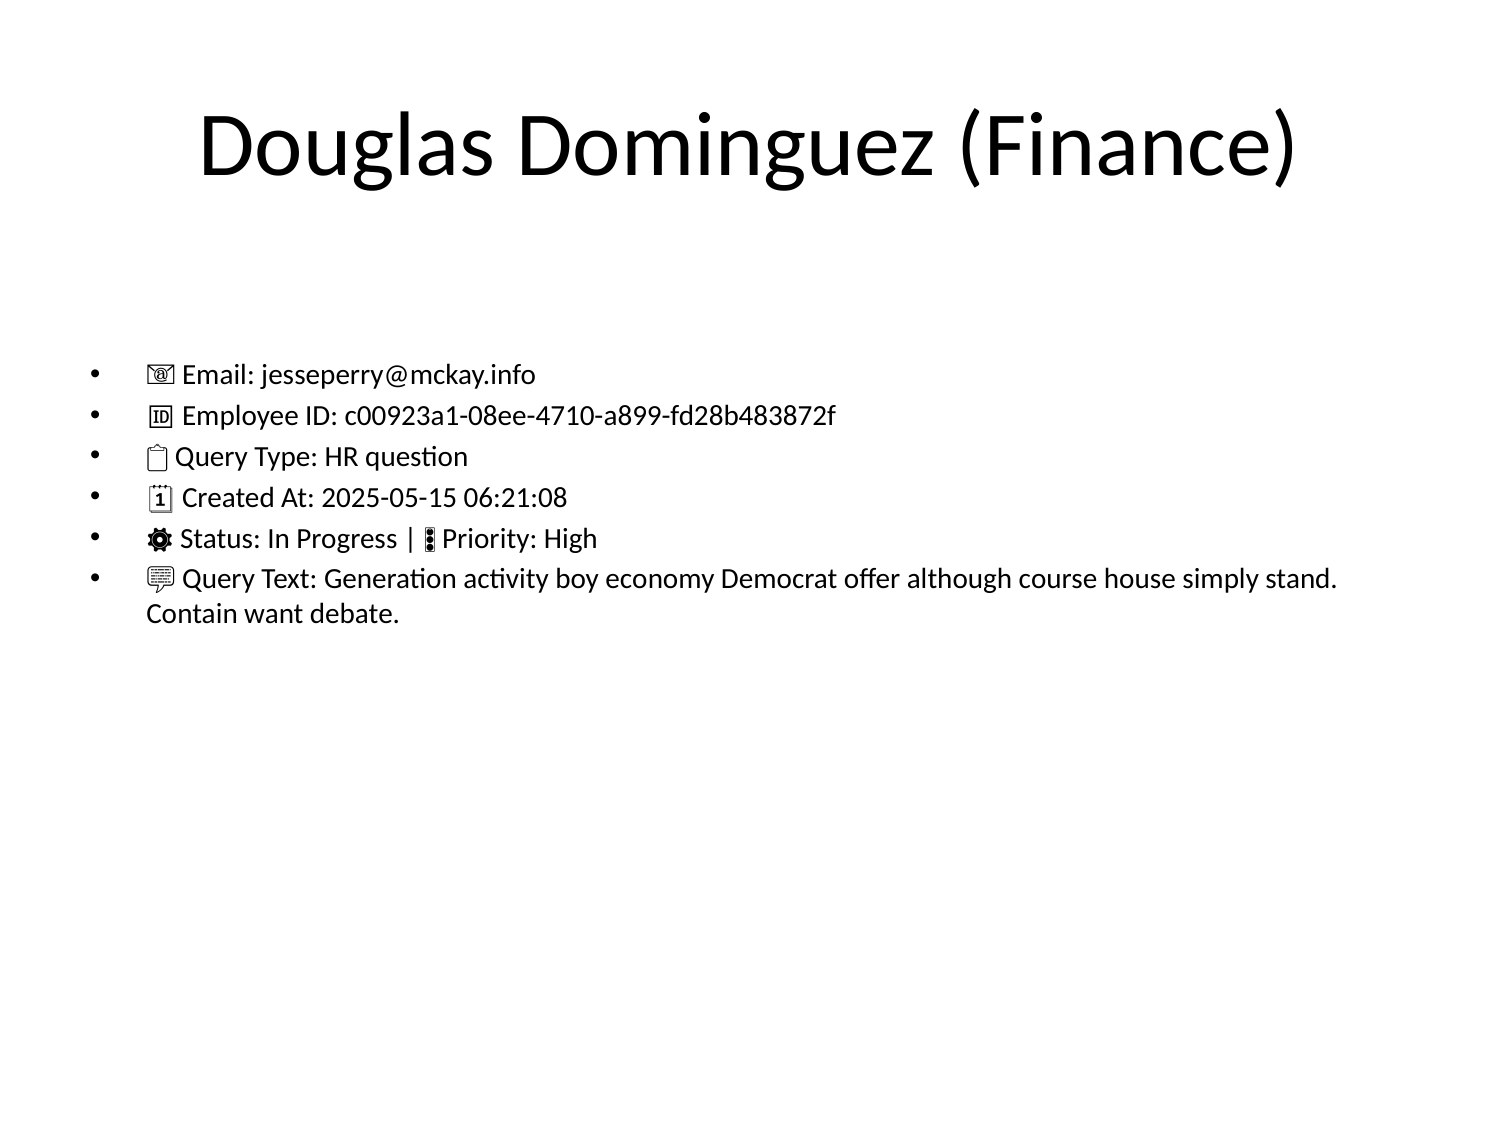

# Douglas Dominguez (Finance)

📧 Email: jesseperry@mckay.info
🆔 Employee ID: c00923a1-08ee-4710-a899-fd28b483872f
📋 Query Type: HR question
🗓 Created At: 2025-05-15 06:21:08
⚙ Status: In Progress | 🚦 Priority: High
💬 Query Text: Generation activity boy economy Democrat offer although course house simply stand. Contain want debate.